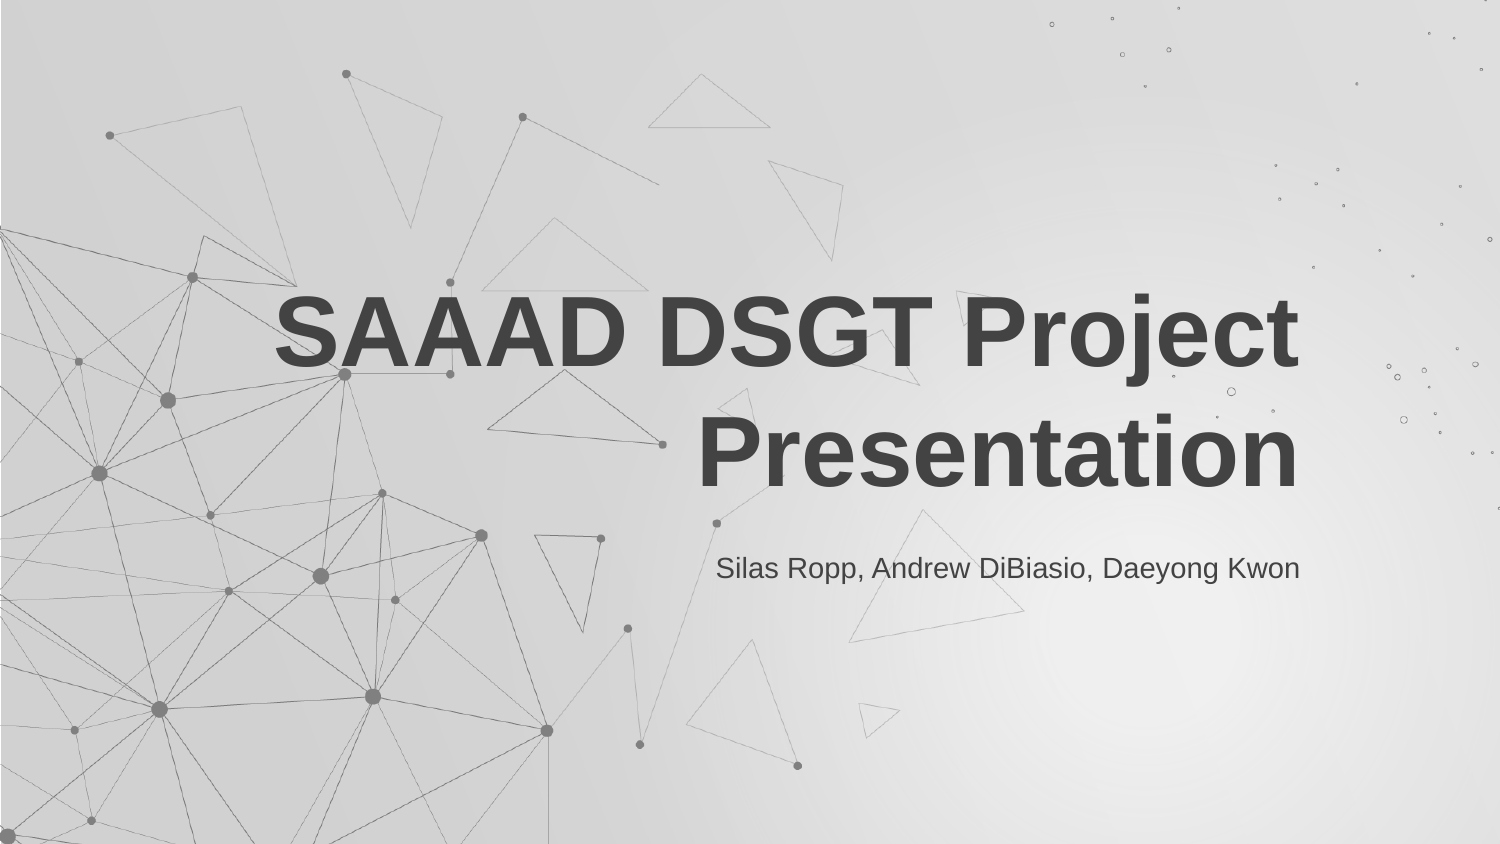

# SAAAD DSGT Project Presentation
Silas Ropp, Andrew DiBiasio, Daeyong Kwon